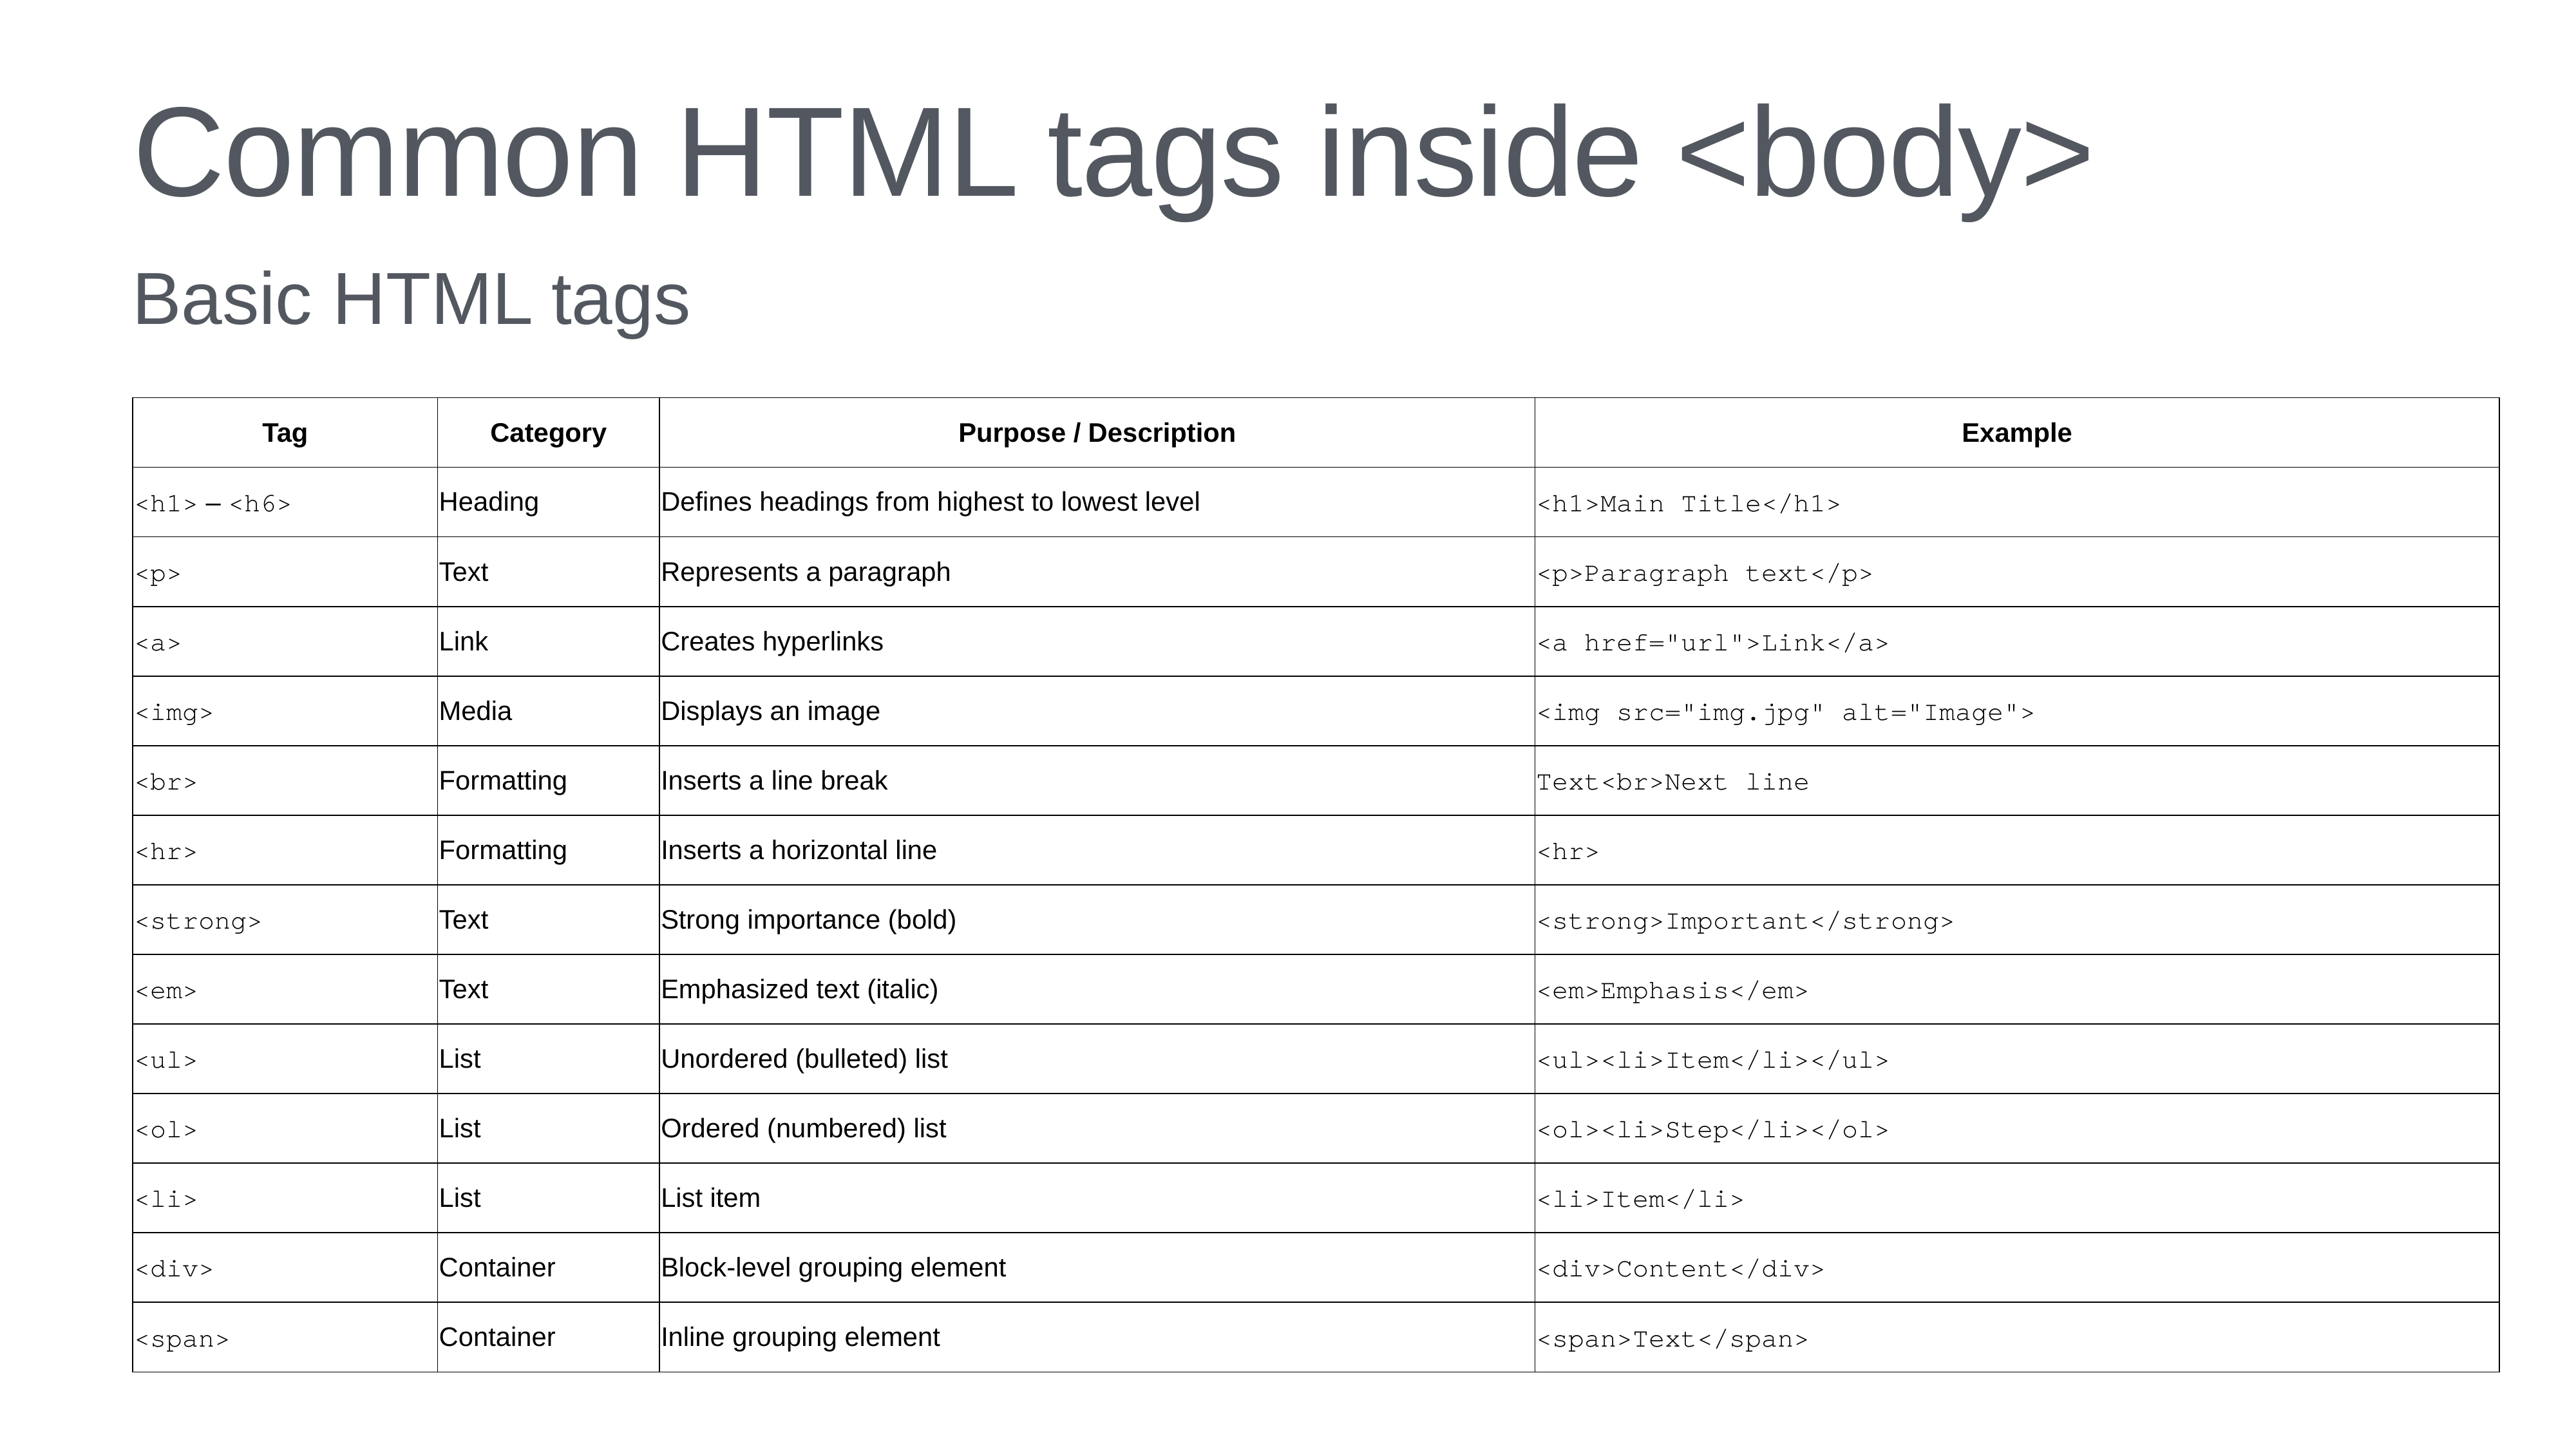

# Common HTML tags inside <body>
Basic HTML tags

| Tag | Category | Purpose / Description | Example |
| --- | --- | --- | --- |
| <h1> – <h6> | Heading | Defines headings from highest to lowest level | <h1>Main Title</h1> |
| <p> | Text | Represents a paragraph | <p>Paragraph text</p> |
| <a> | Link | Creates hyperlinks | <a href="url">Link</a> |
| <img> | Media | Displays an image | <img src="img.jpg" alt="Image"> |
| <br> | Formatting | Inserts a line break | Text<br>Next line |
| <hr> | Formatting | Inserts a horizontal line | <hr> |
| <strong> | Text | Strong importance (bold) | <strong>Important</strong> |
| <em> | Text | Emphasized text (italic) | <em>Emphasis</em> |
| <ul> | List | Unordered (bulleted) list | <ul><li>Item</li></ul> |
| <ol> | List | Ordered (numbered) list | <ol><li>Step</li></ol> |
| <li> | List | List item | <li>Item</li> |
| <div> | Container | Block-level grouping element | <div>Content</div> |
| <span> | Container | Inline grouping element | <span>Text</span> |